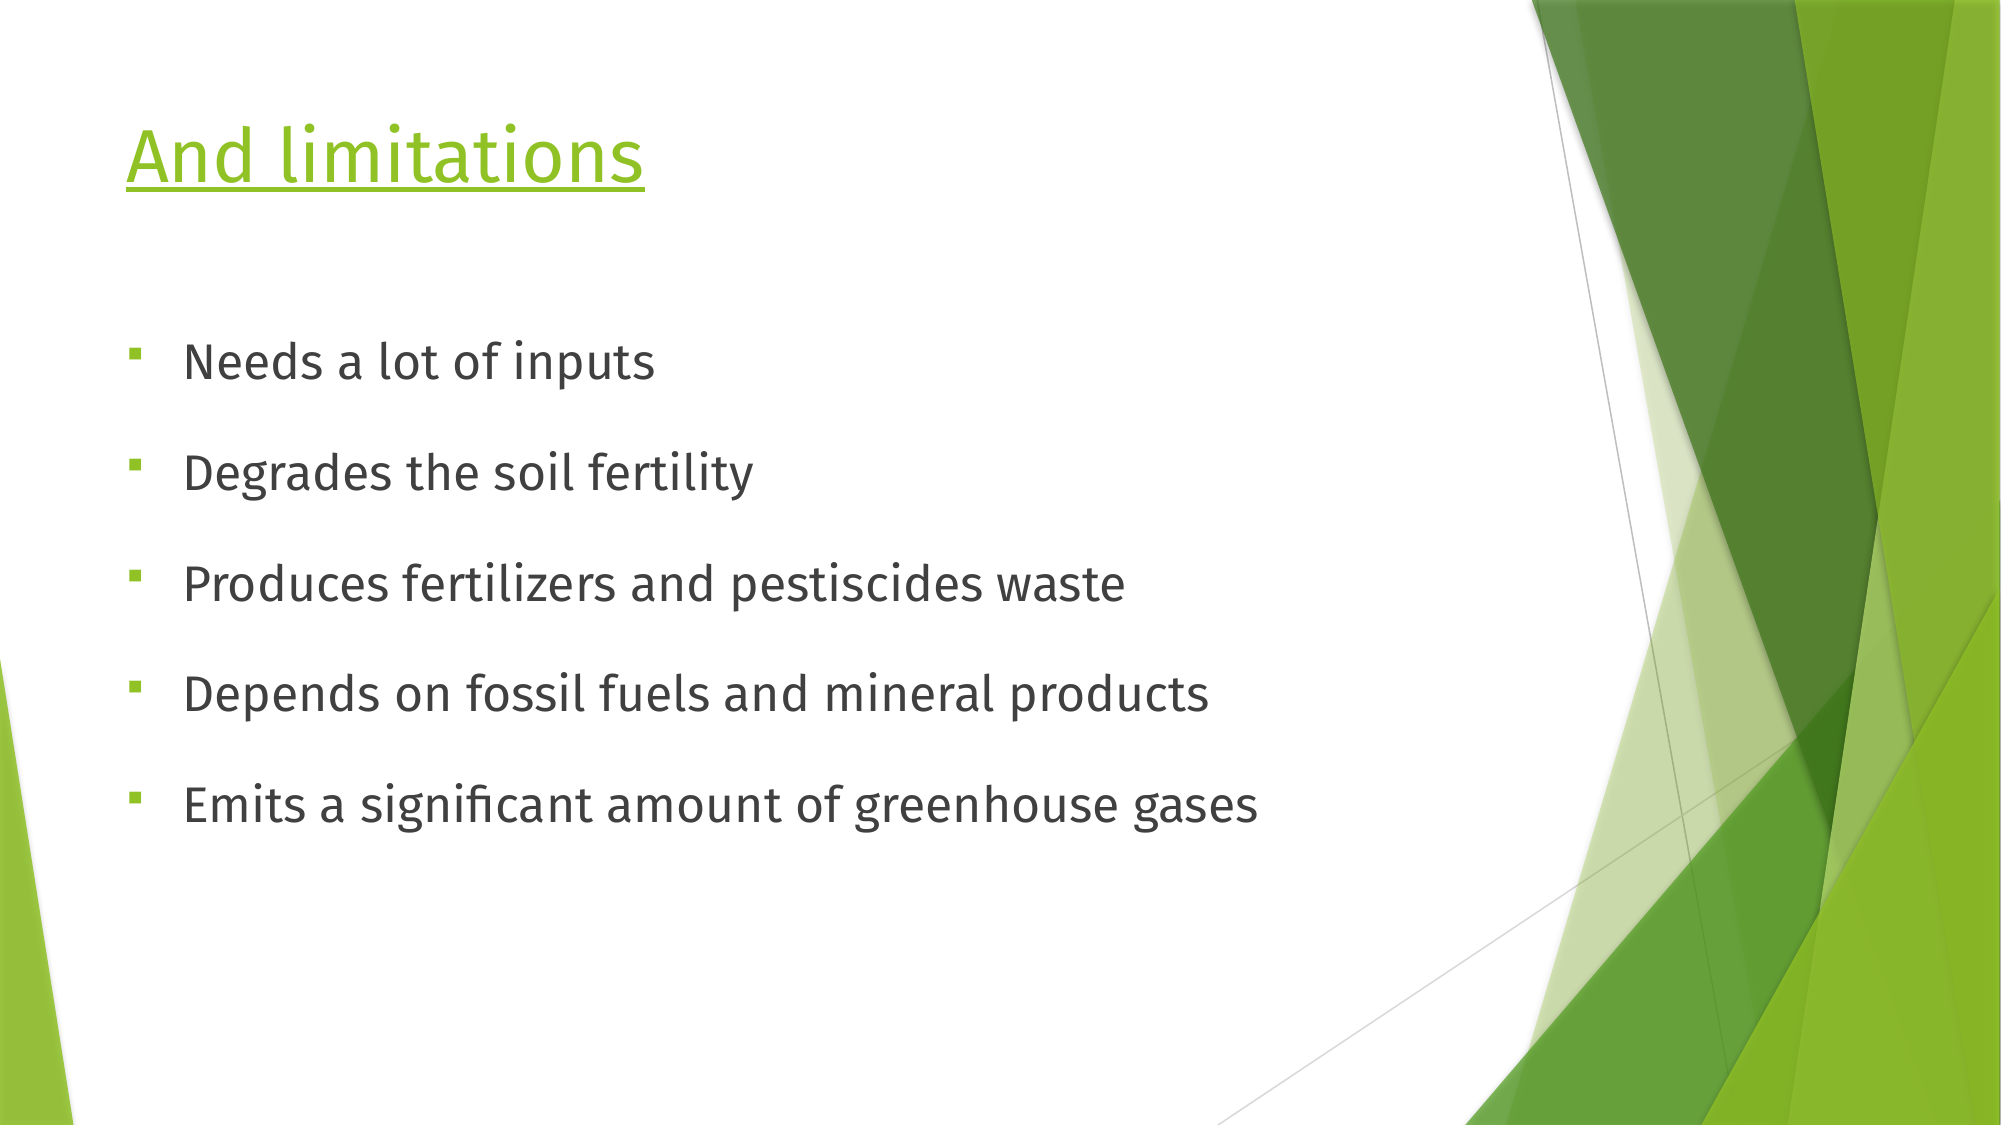

# And limitations
Needs a lot of inputs
Degrades the soil fertility
Produces fertilizers and pestiscides waste
Depends on fossil fuels and mineral products
Emits a significant amount of greenhouse gases